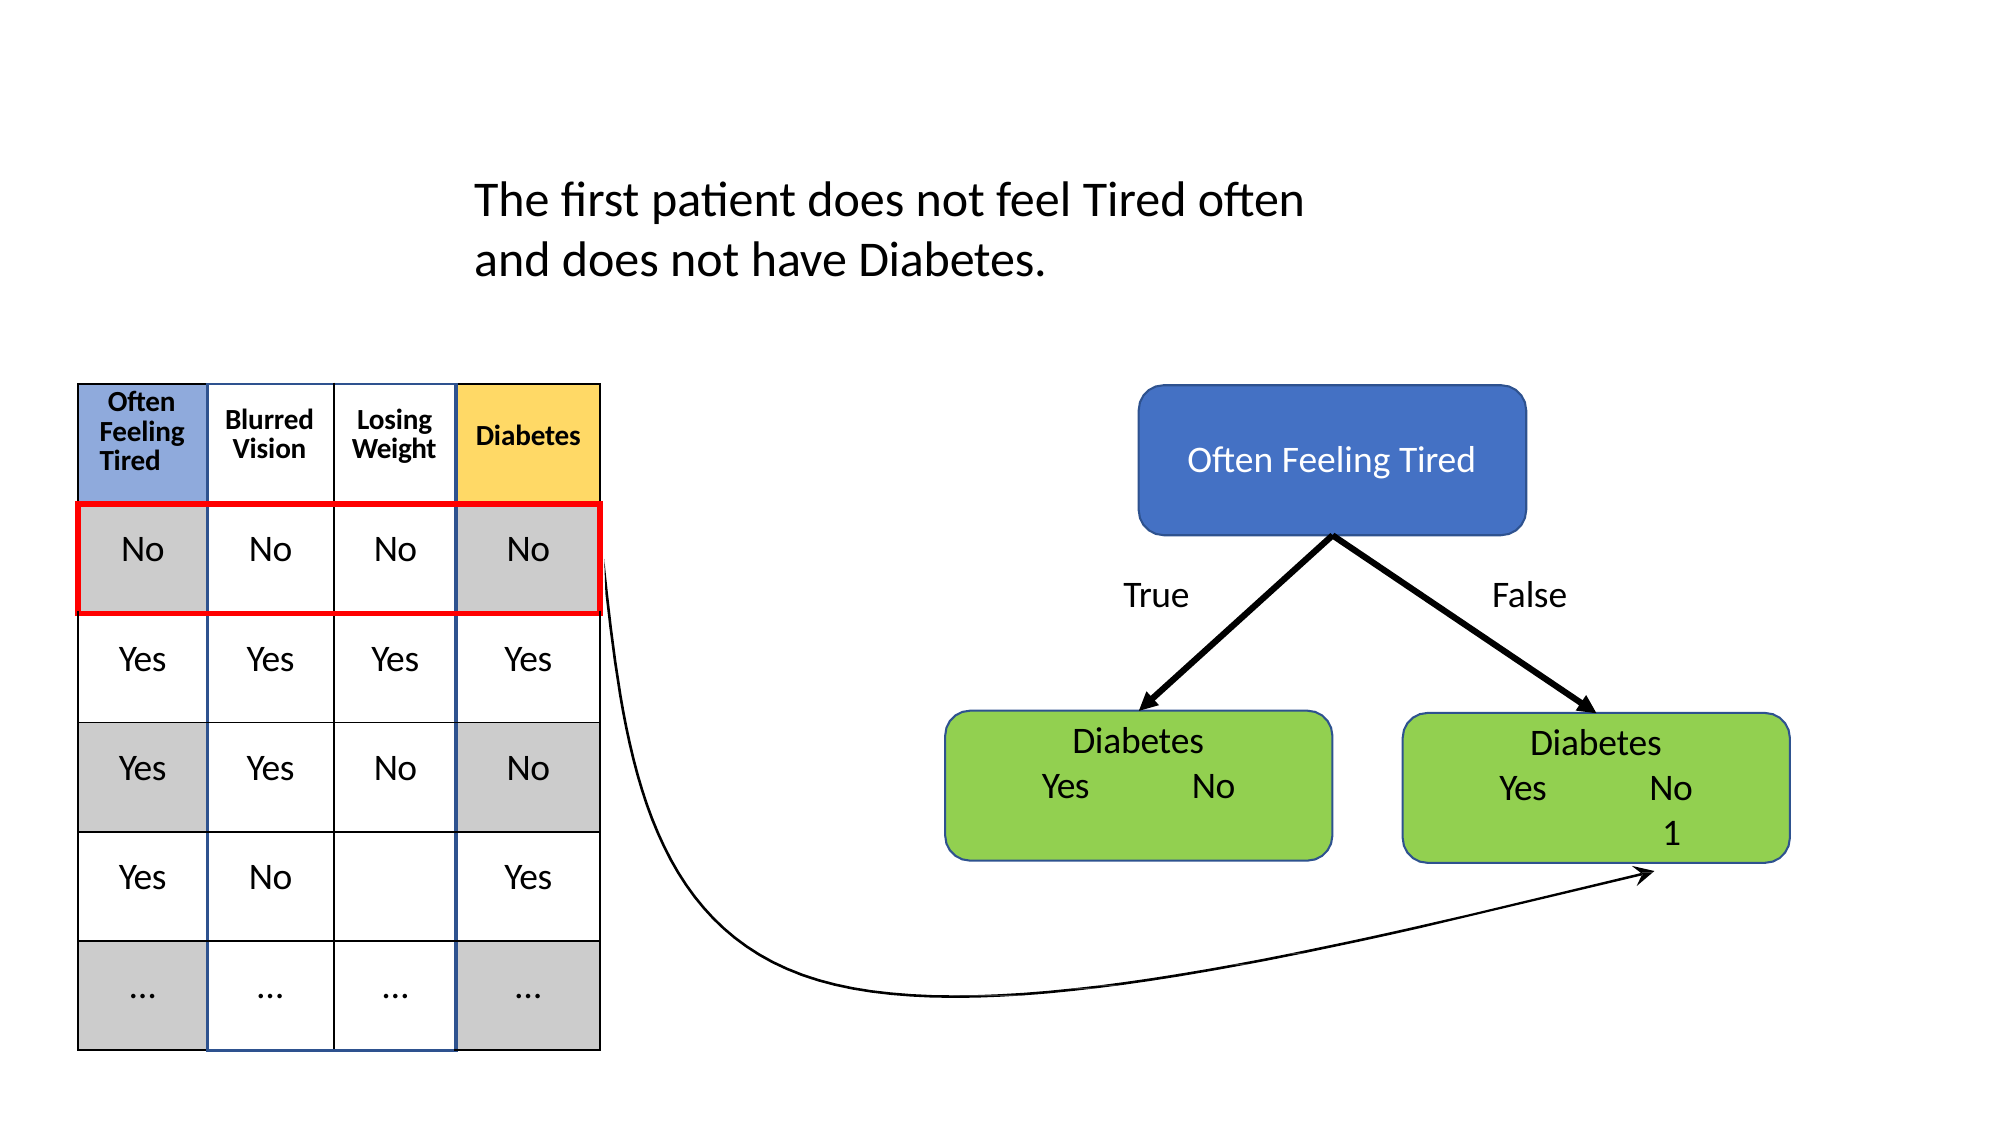

# The first patient does not feel Tired often
and does not have Diabetes.
| Often Feeling Tired | Blurred Vision | Losing Weight | Diabetes |
| --- | --- | --- | --- |
| No | No | No | No |
| Yes | Yes | Yes | Yes |
| Yes | Yes | No | No |
| Yes | No |  | Yes |
| … | … | … | … |

Often Feeling Tired

True
False

Diabetes Yes	No
Diabetes
Yes
No
1